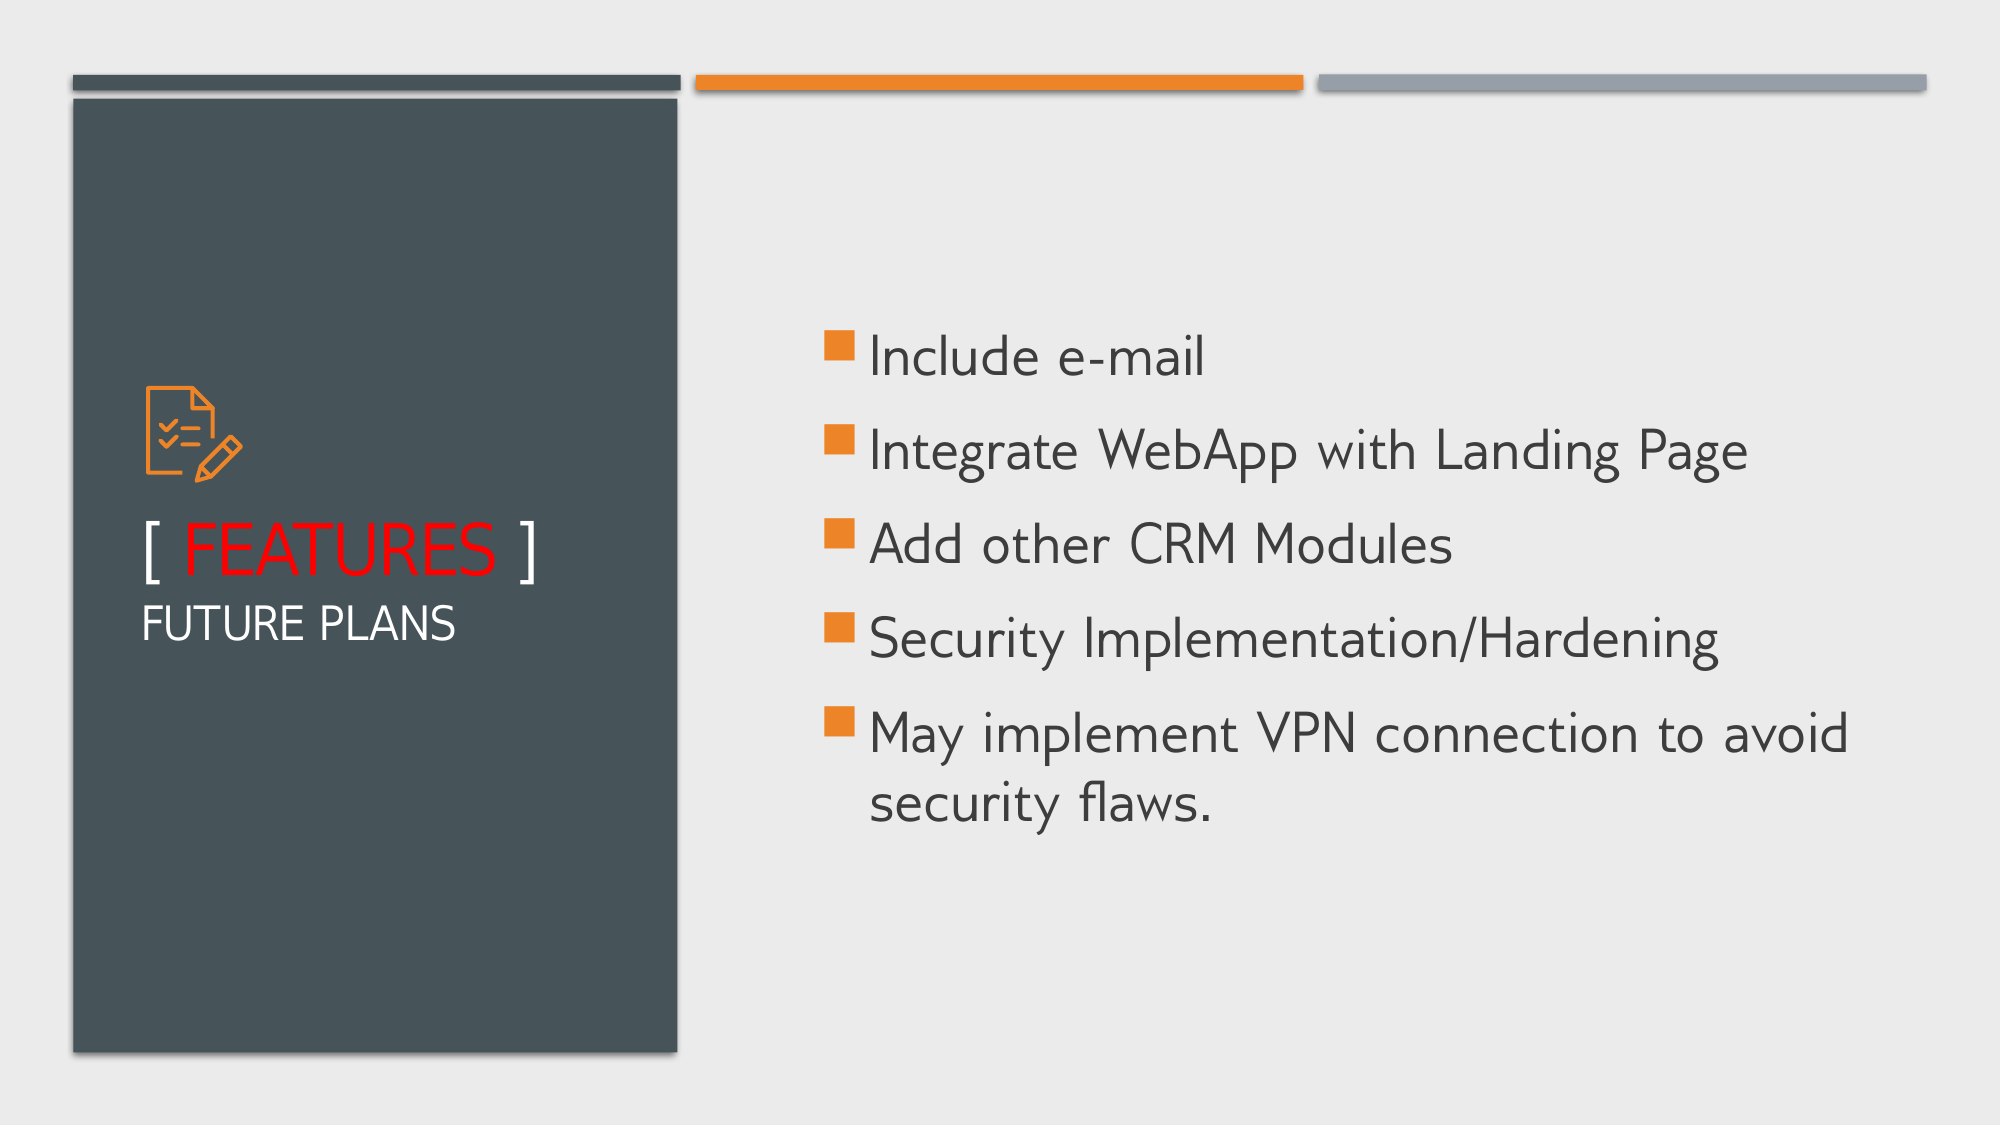

Include e-mail
Integrate WebApp with Landing Page
Add other CRM Modules
Security Implementation/Hardening
May implement VPN connection to avoid security flaws.

# [ FEATURES ] FUTURE PLANS